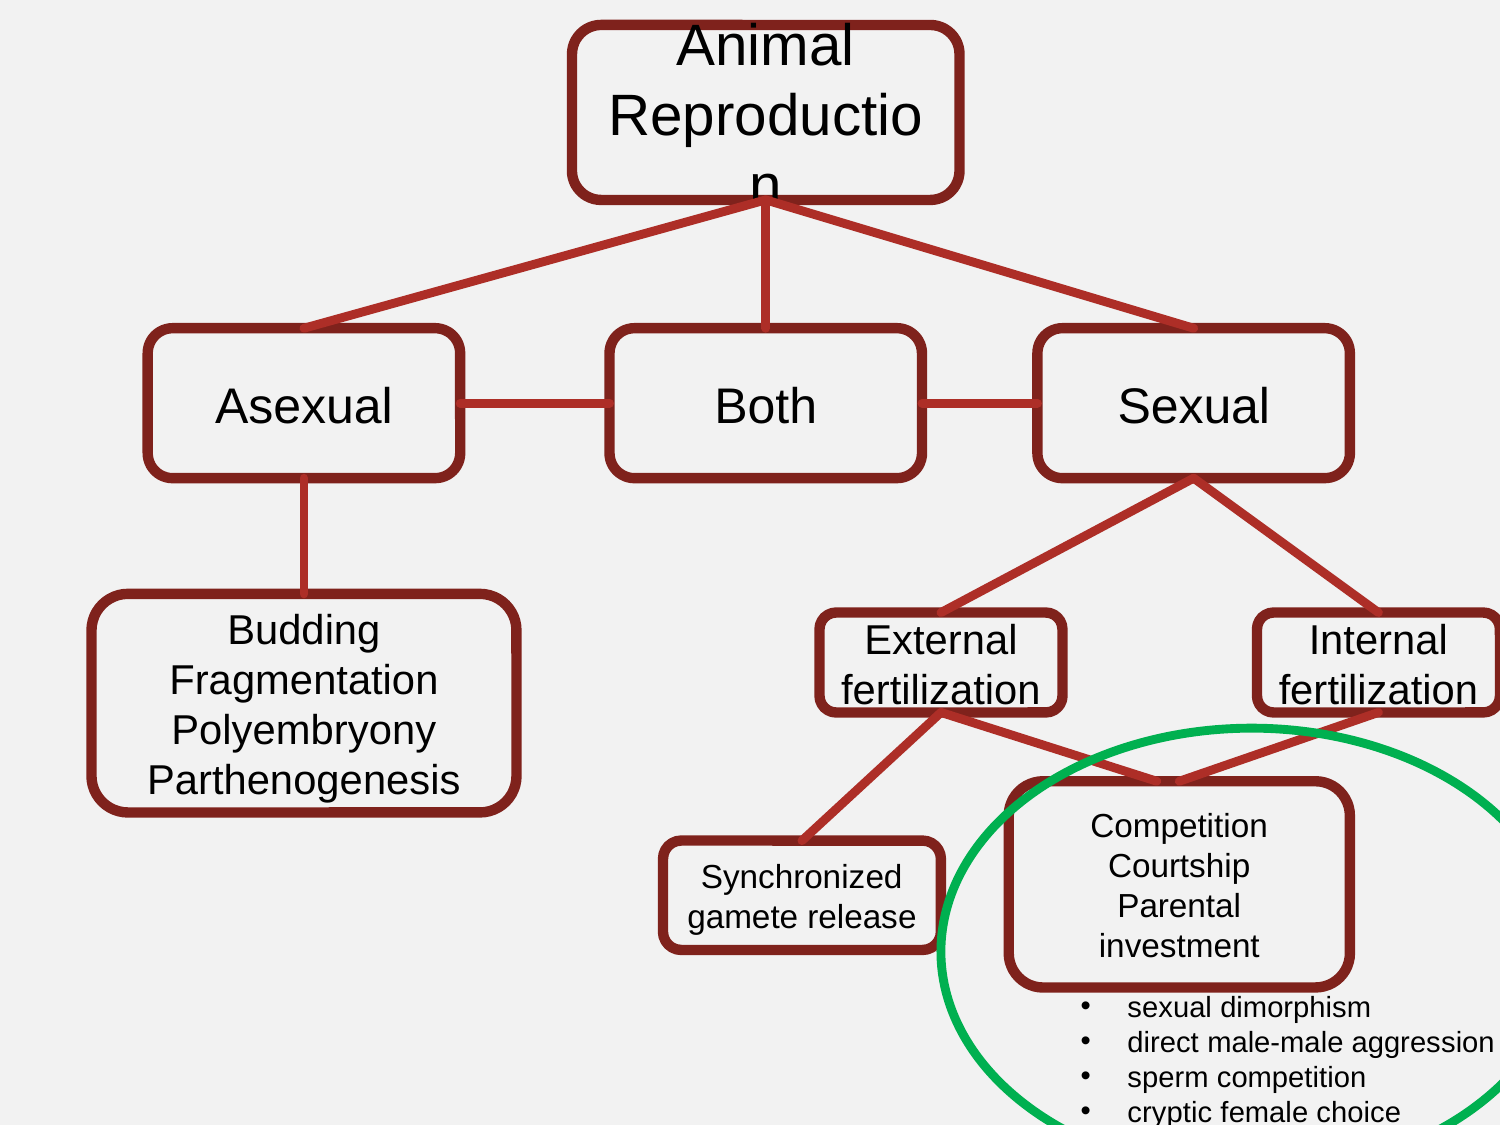

Animal Reproduction
Asexual
Both
Sexual
Budding
Fragmentation
Polyembryony
Parthenogenesis
External fertilization
Internal fertilization

Competition
Courtship
Parental investment
Synchronized gamete release
sexual dimorphism
direct male-male aggression
sperm competition
cryptic female choice